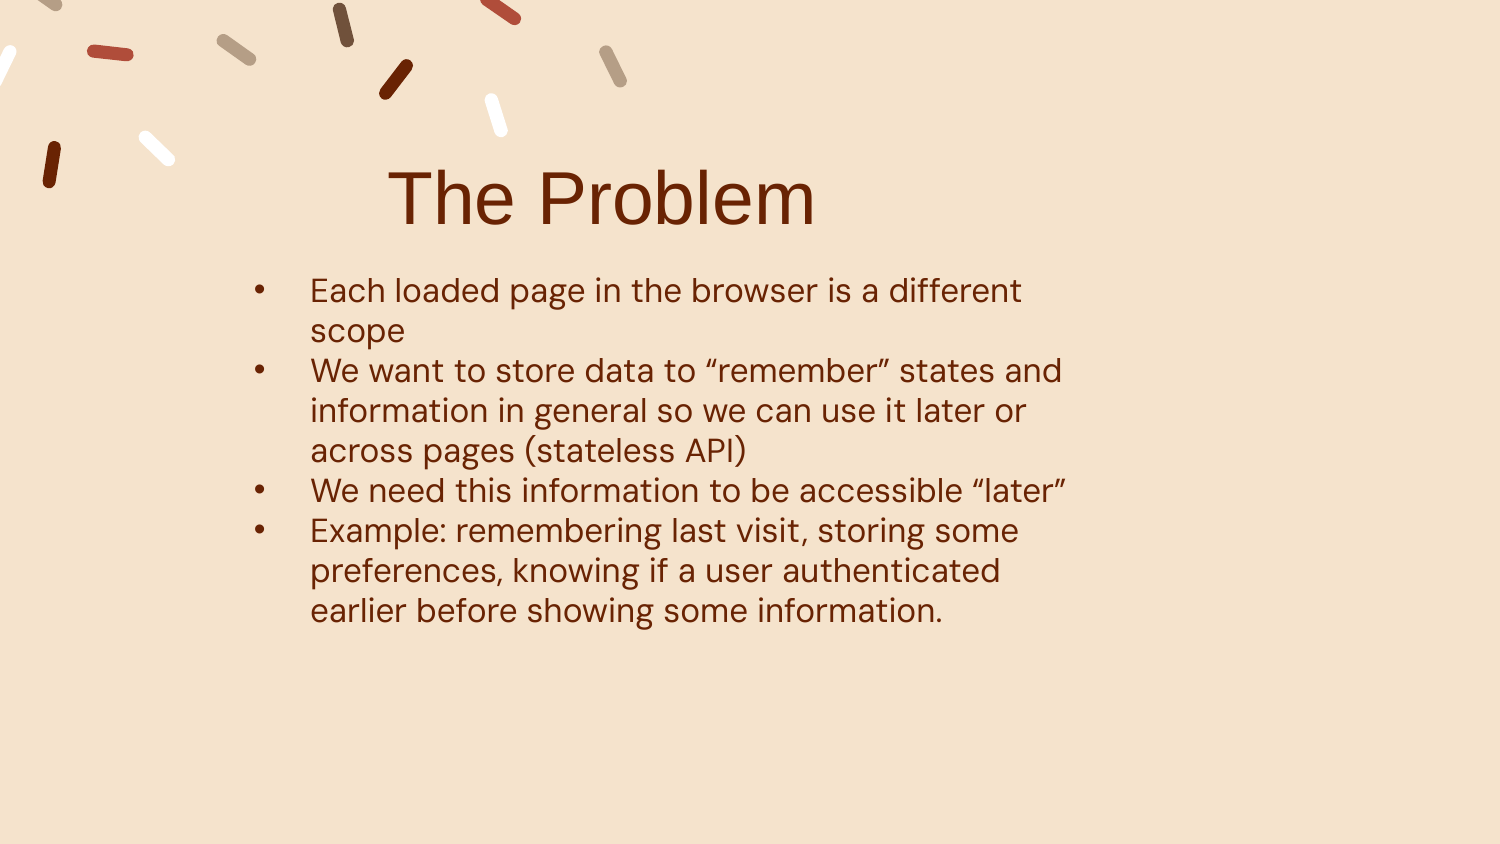

# The Problem
Each loaded page in the browser is a different scope
We want to store data to “remember” states and information in general so we can use it later or across pages (stateless API)
We need this information to be accessible “later”
Example: remembering last visit, storing some preferences, knowing if a user authenticated earlier before showing some information.